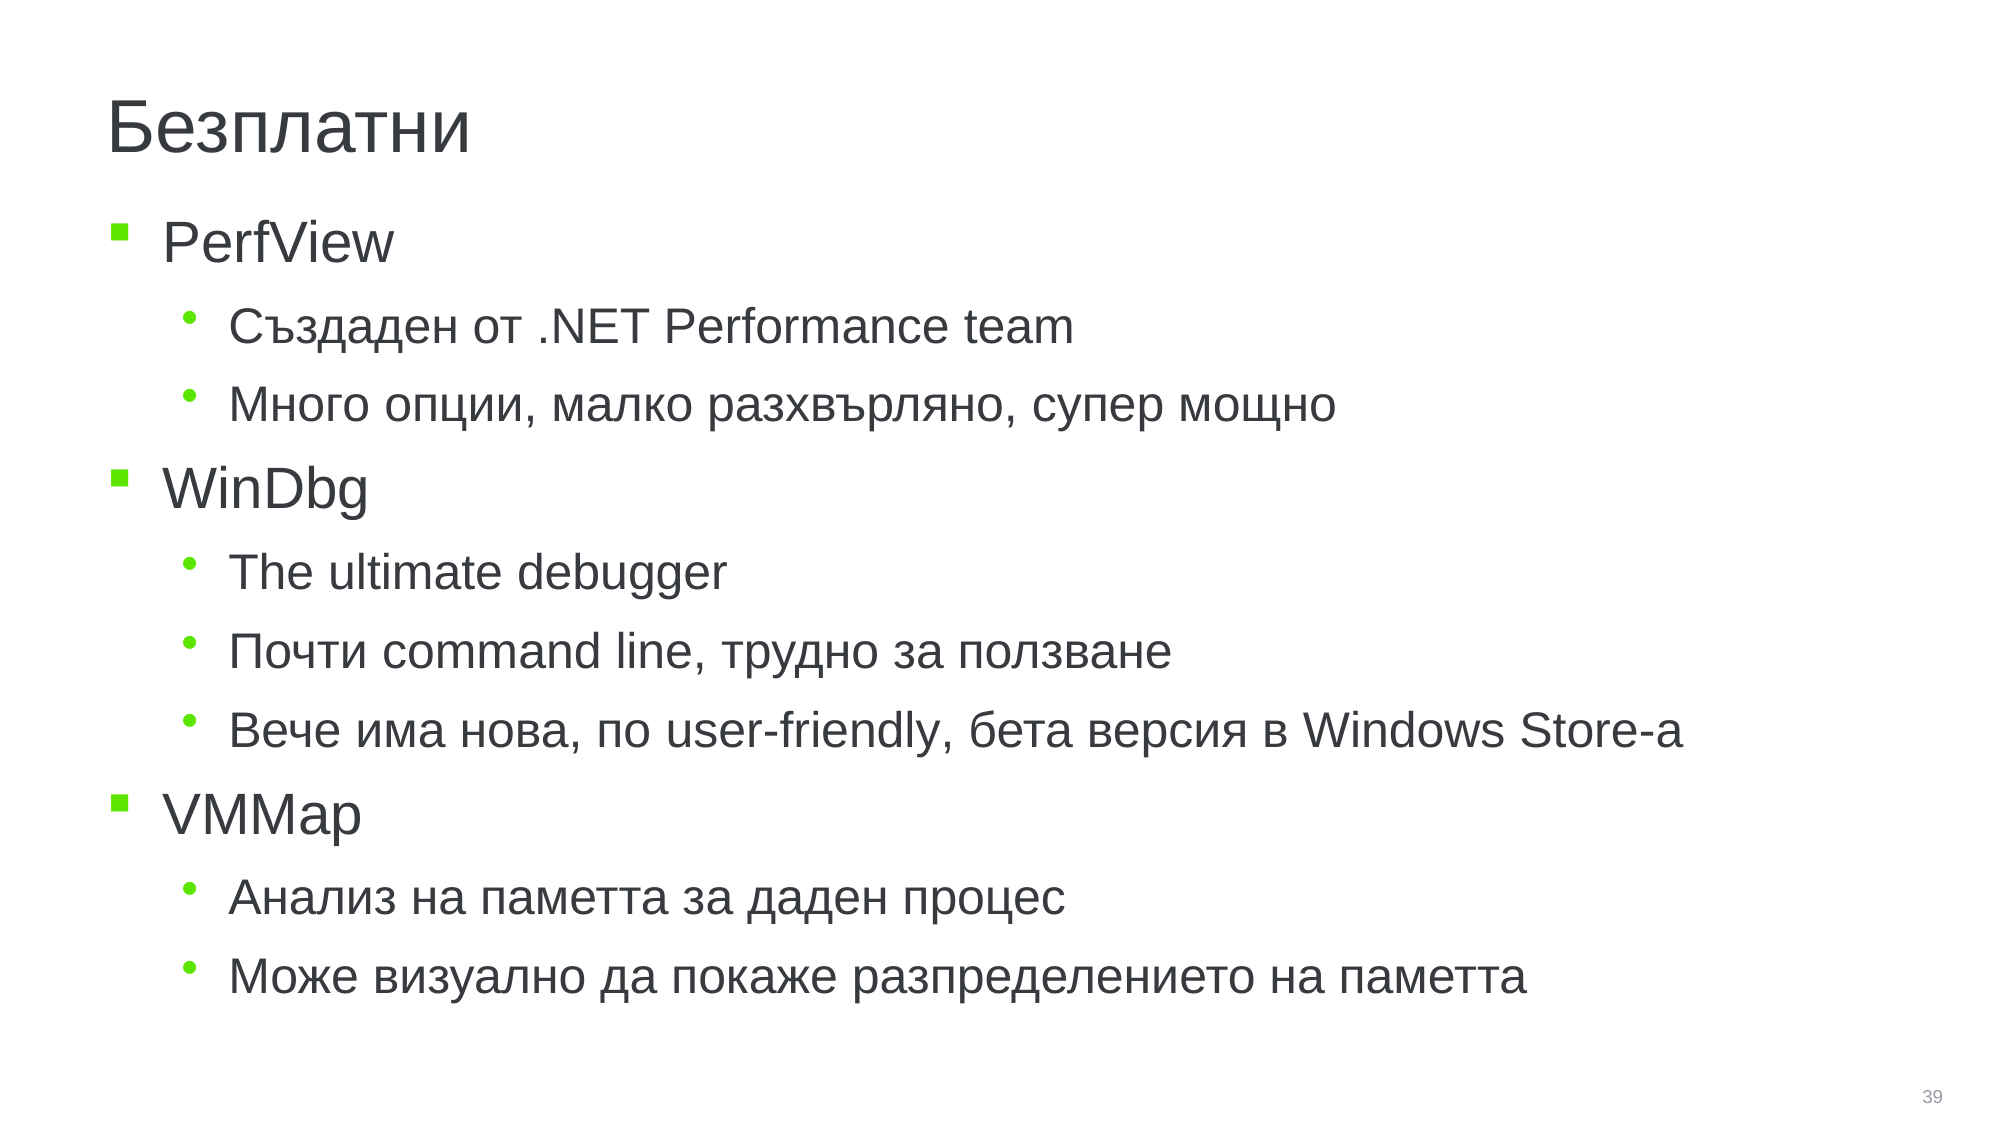

# Безплатни
PerfView
Създаден от .NET Performance team
Много опции, малко разхвърляно, супер мощно
WinDbg
The ultimate debugger
Почти command line, трудно за ползване
Вече има нова, по user-friendly, бета версия в Windows Store-а
VMMap
Анализ на паметта за даден процес
Може визуално да покаже разпределението на паметта